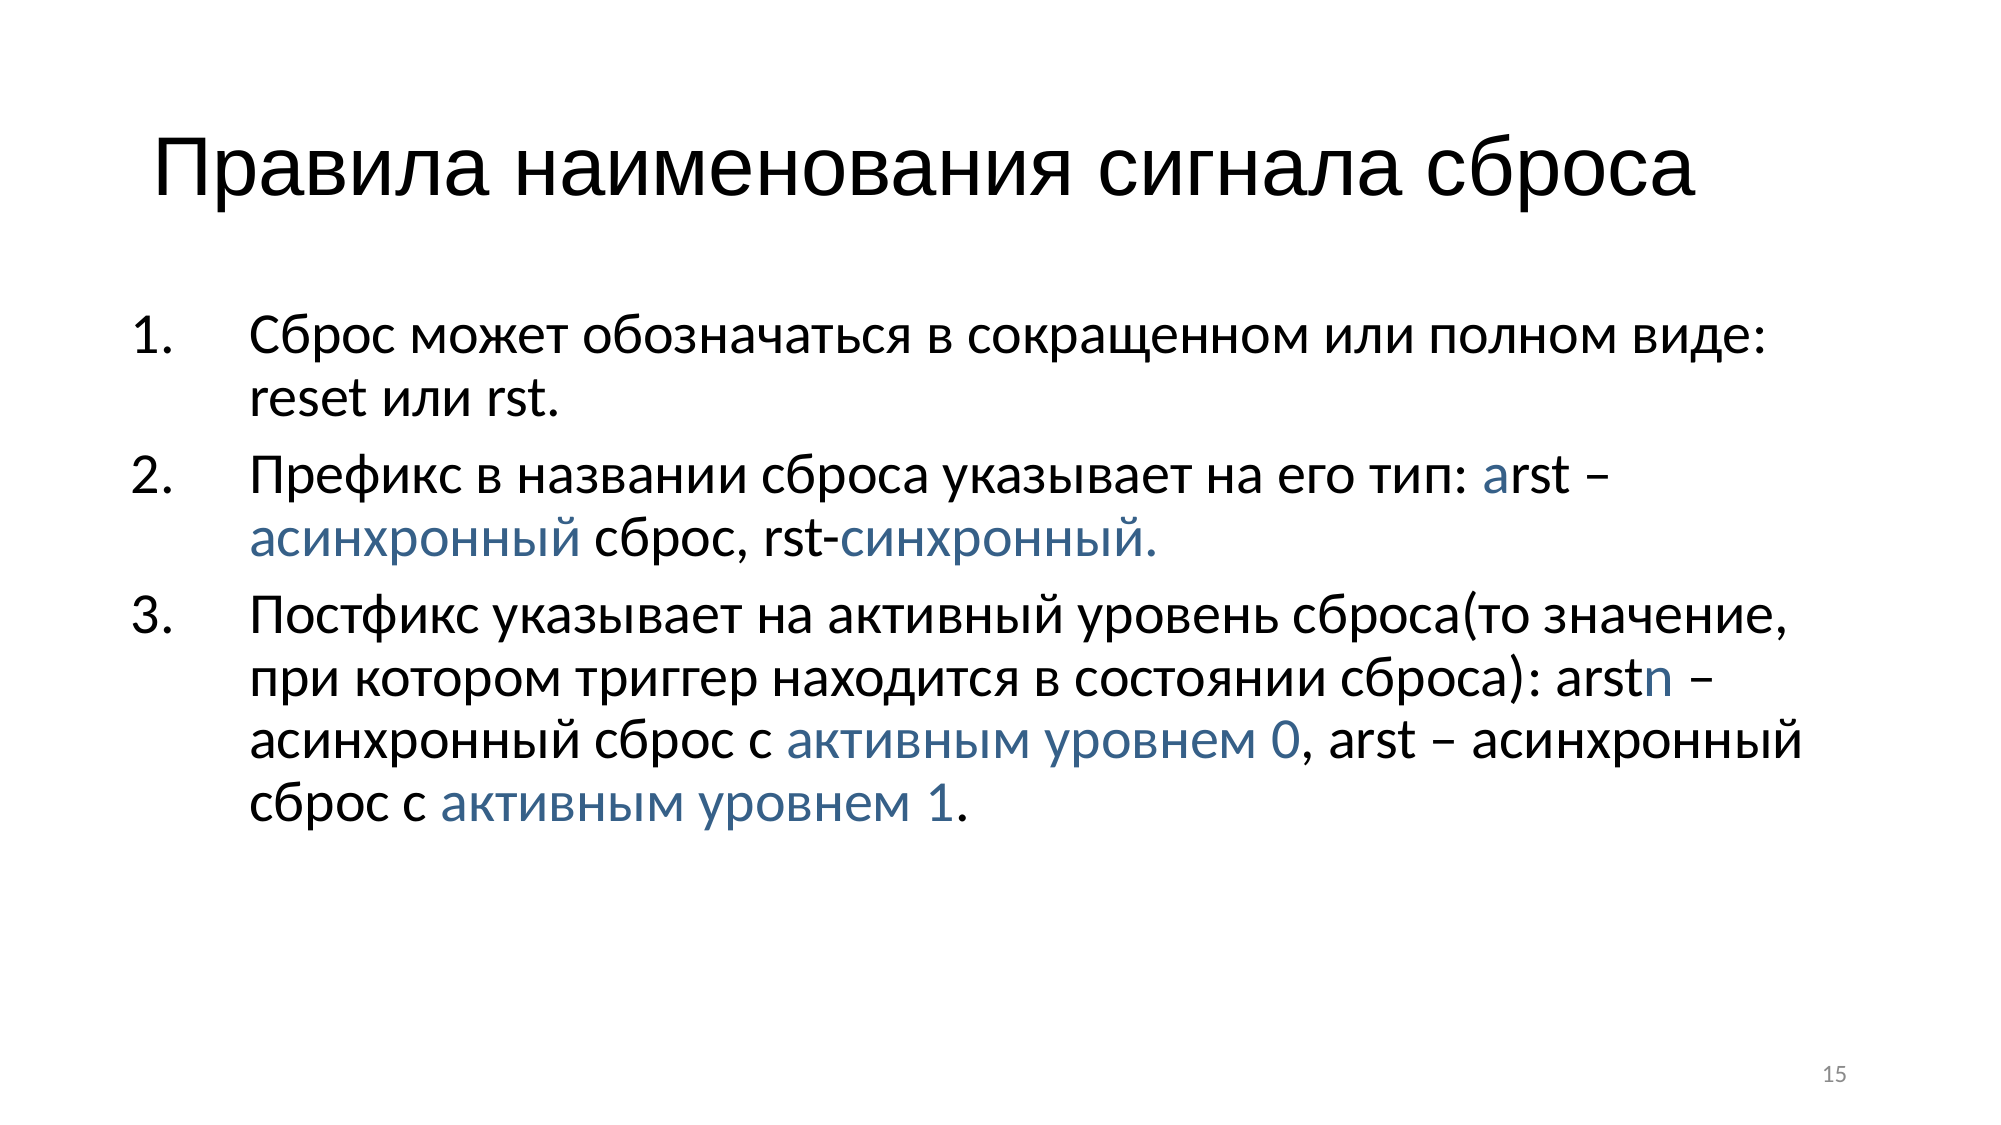

# Правила наименования сигнала сброса

Сброс может обозначаться в сокращенном или полном виде: reset или rst.
Префикс в названии сброса указывает на его тип: arst – асинхронный сброс, rst-синхронный.
Постфикс указывает на активный уровень сброса(то значение, при котором триггер находится в состоянии сброса): arstn – асинхронный сброс с активным уровнем 0, arst – асинхронный сброс с активным уровнем 1.

15